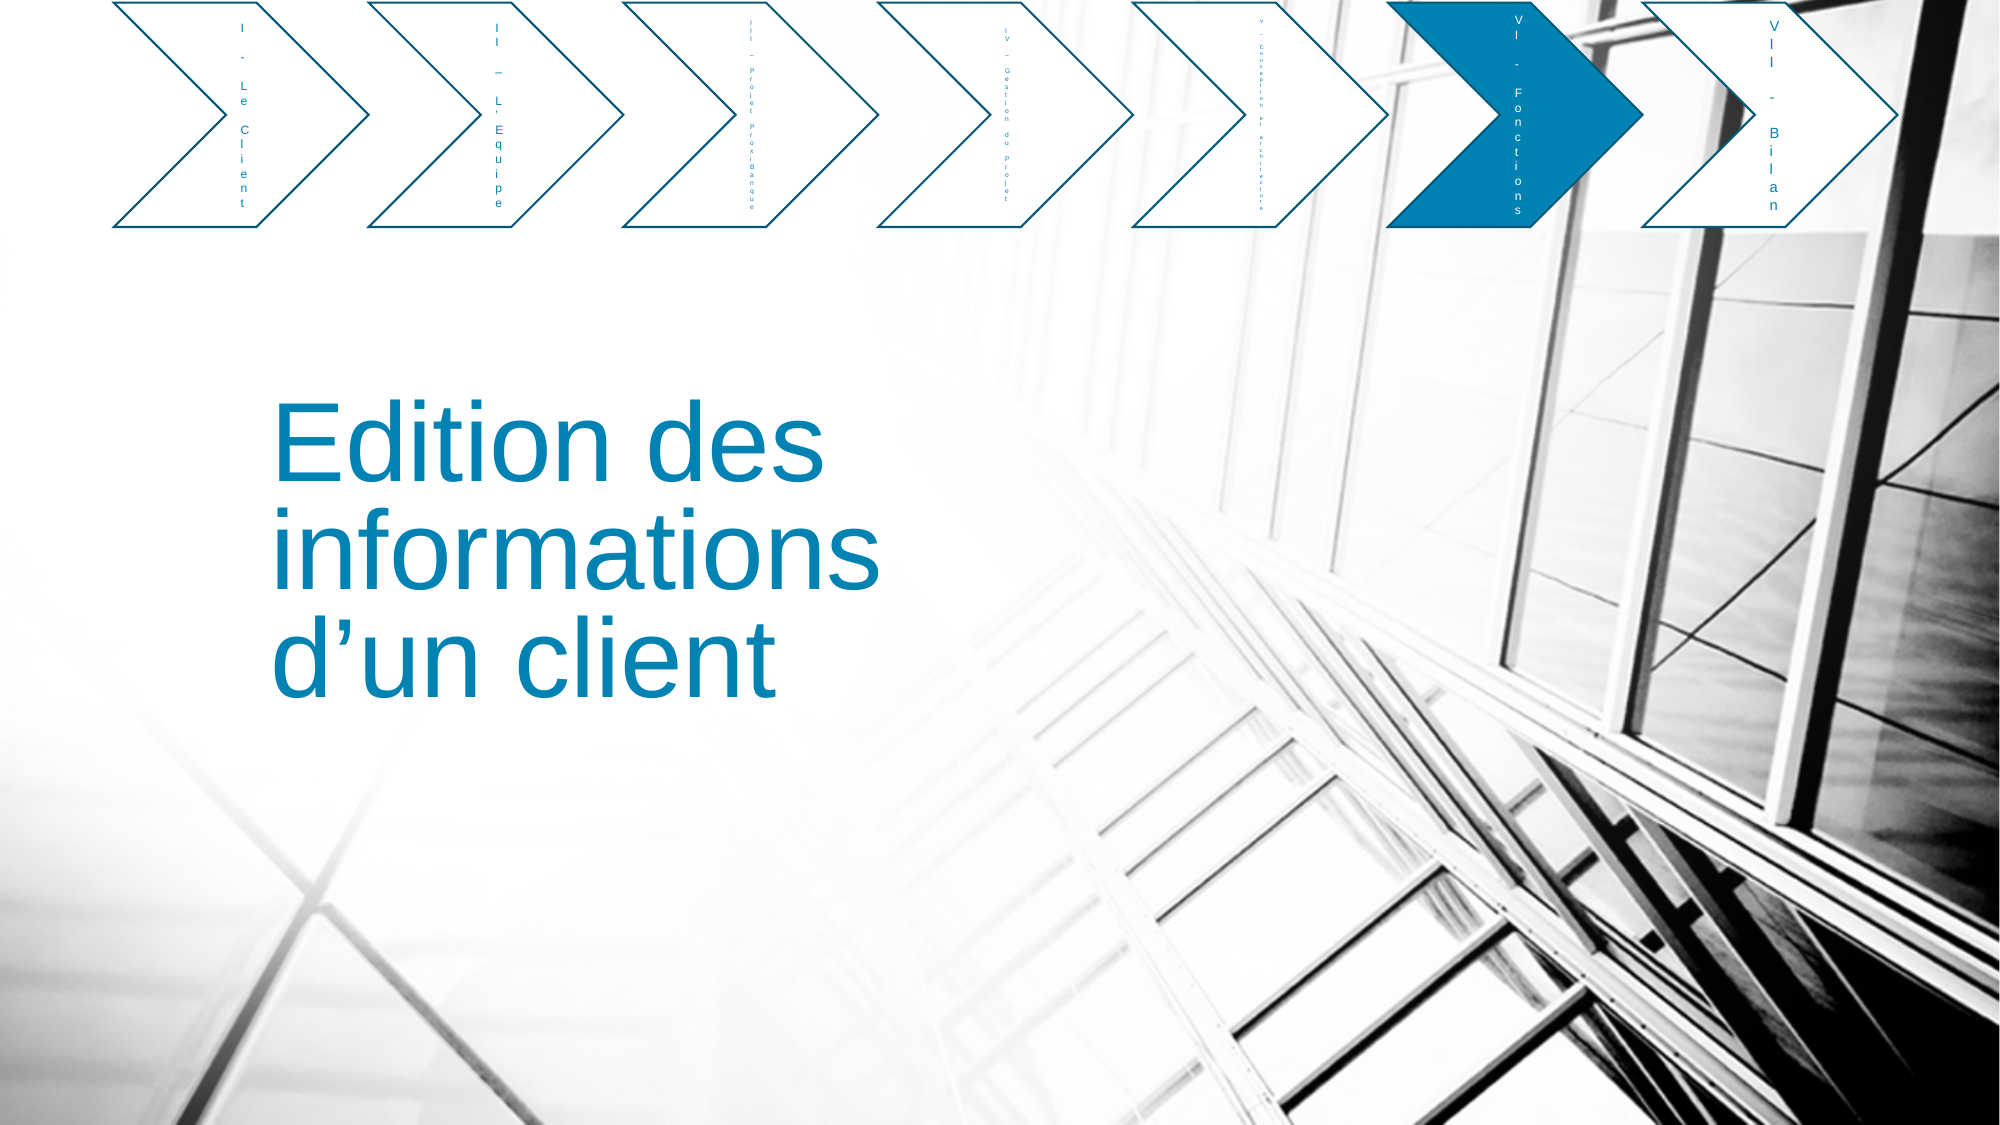

I - Le Client
VII - Bilan
VI - Fonctions
# Edition des informations d’un client